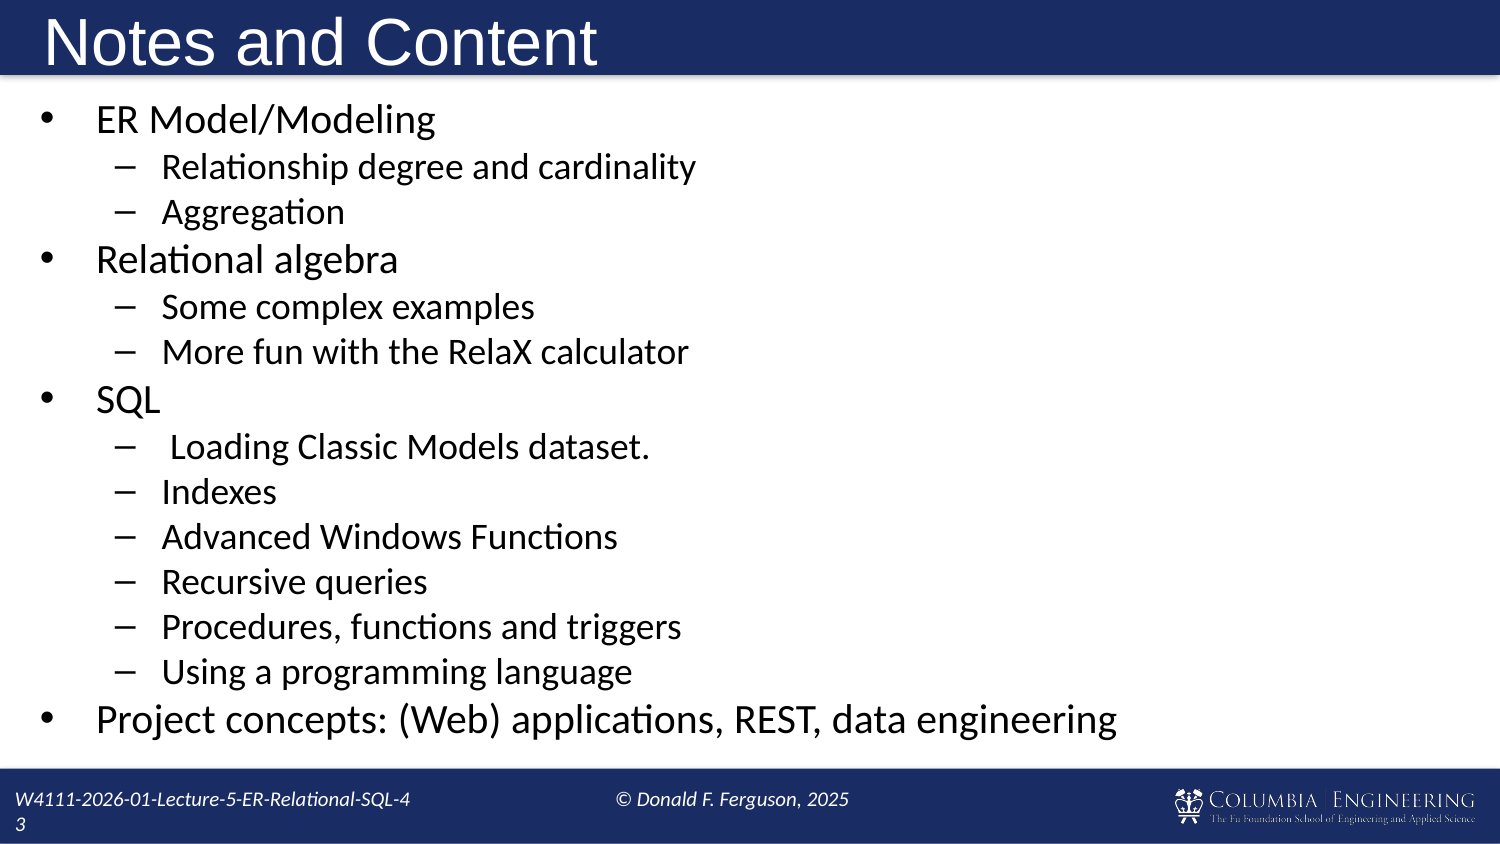

# Notes and Content
ER Model/Modeling
Relationship degree and cardinality
Aggregation
Relational algebra
Some complex examples
More fun with the RelaX calculator
SQL
 Loading Classic Models dataset.
Indexes
Advanced Windows Functions
Recursive queries
Procedures, functions and triggers
Using a programming language
Project concepts: (Web) applications, REST, data engineering